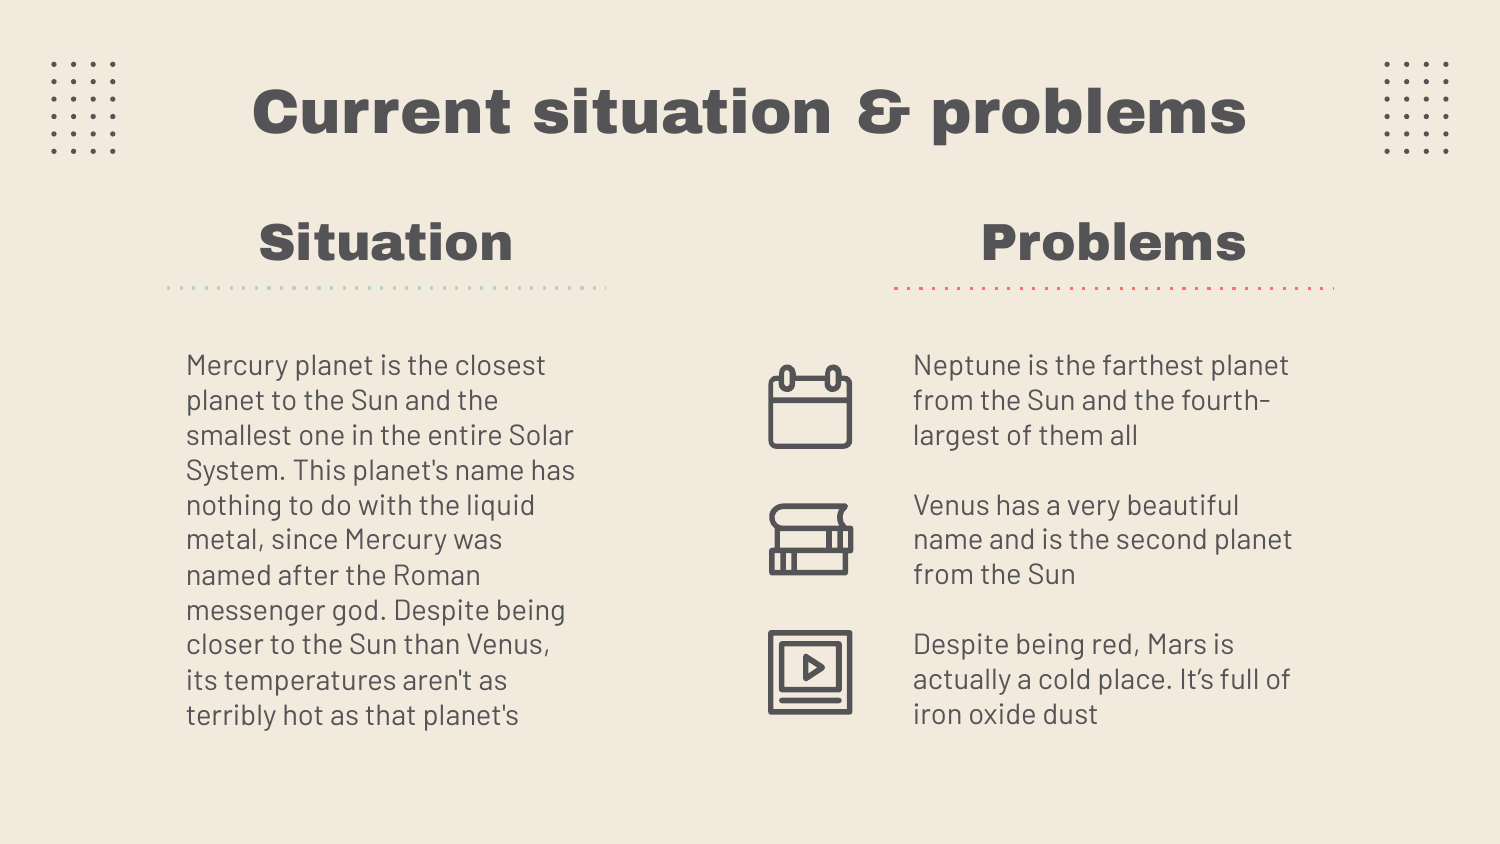

# Current situation & problems
Situation
Problems
Mercury planet is the closest planet to the Sun and the smallest one in the entire Solar System. This planet's name has nothing to do with the liquid metal, since Mercury was named after the Roman messenger god. Despite being closer to the Sun than Venus, its temperatures aren't as terribly hot as that planet's
Neptune is the farthest planet from the Sun and the fourth-largest of them all

Venus has a very beautiful name and is the second planet from the Sun

Despite being red, Mars is actually a cold place. It’s full of iron oxide dust